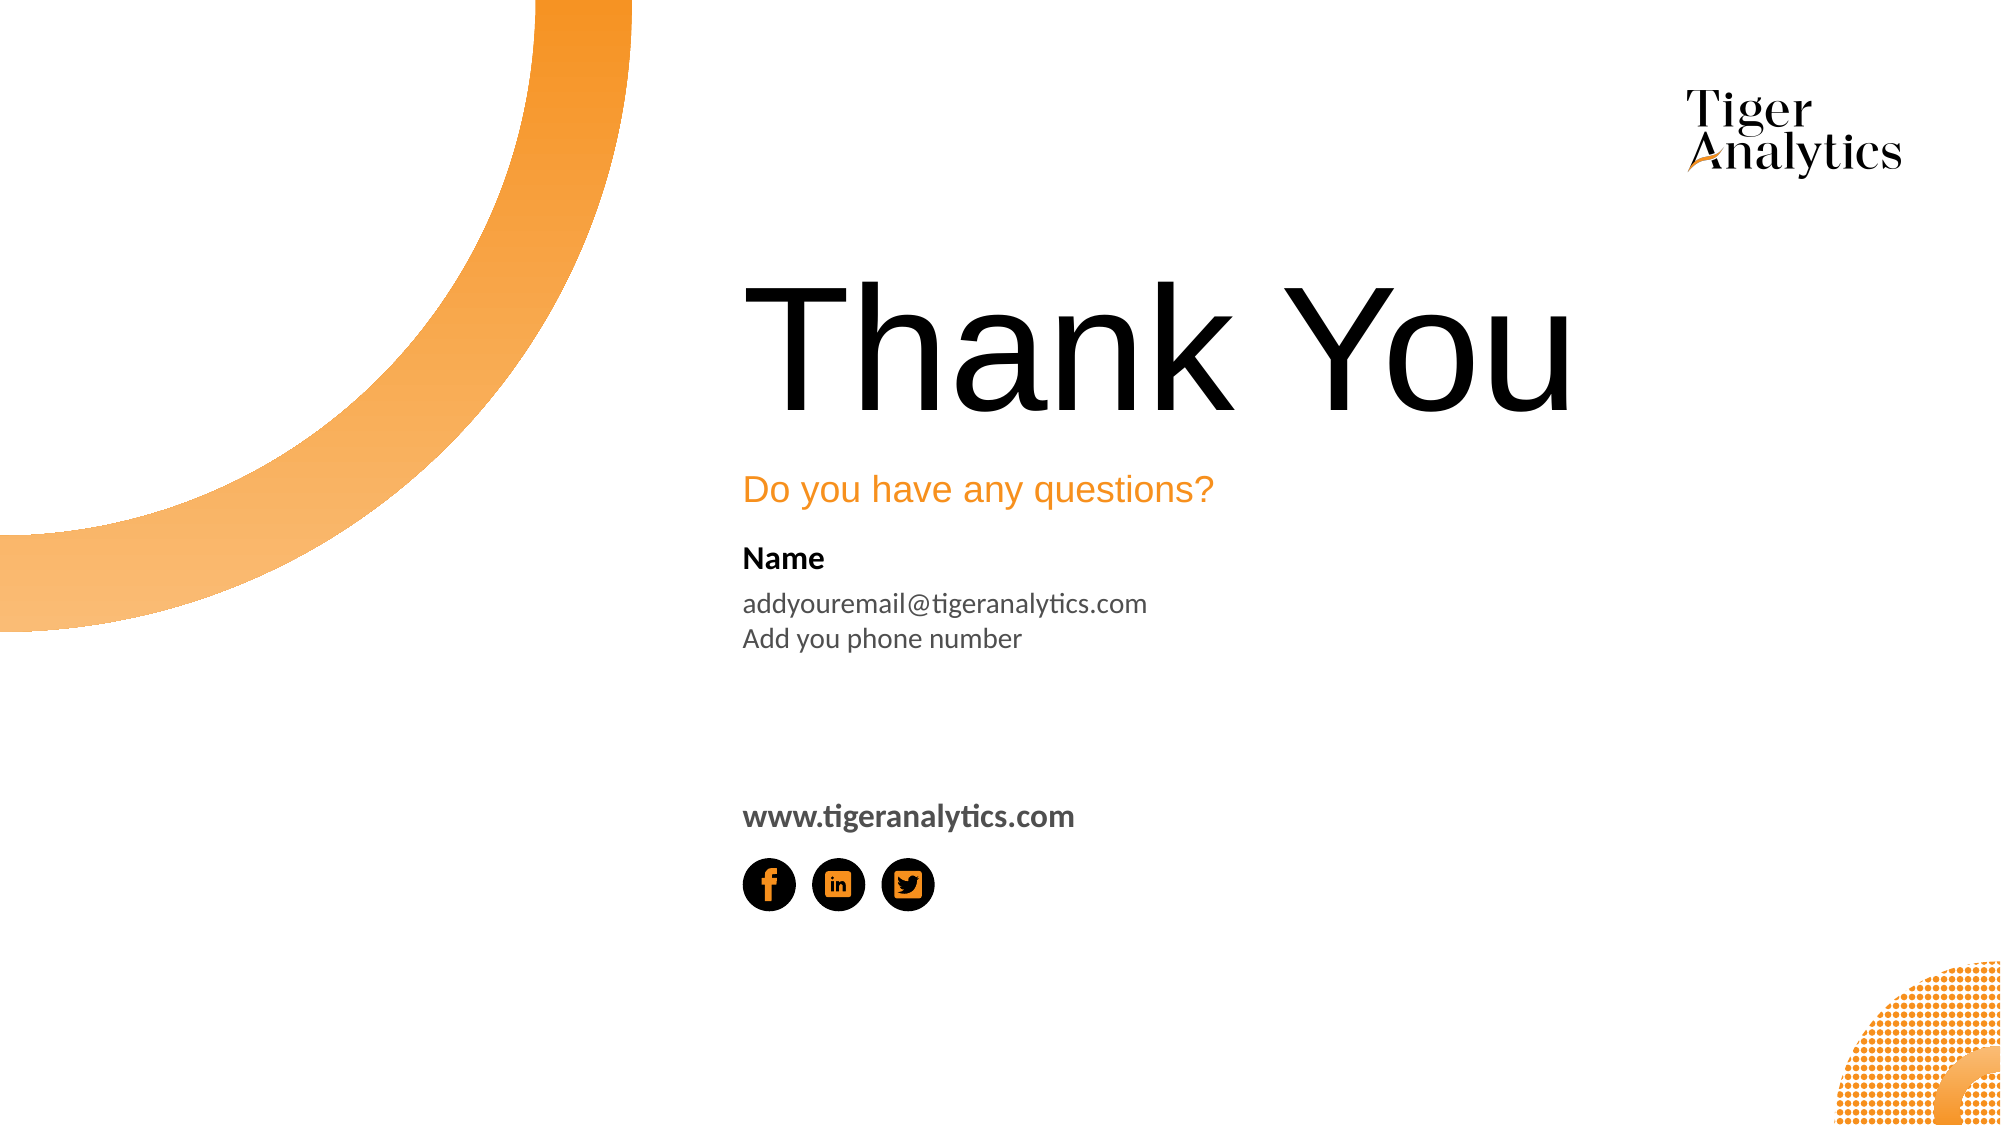

Thank You
Do you have any questions?
Name
addyouremail@tigeranalytics.com
Add you phone number